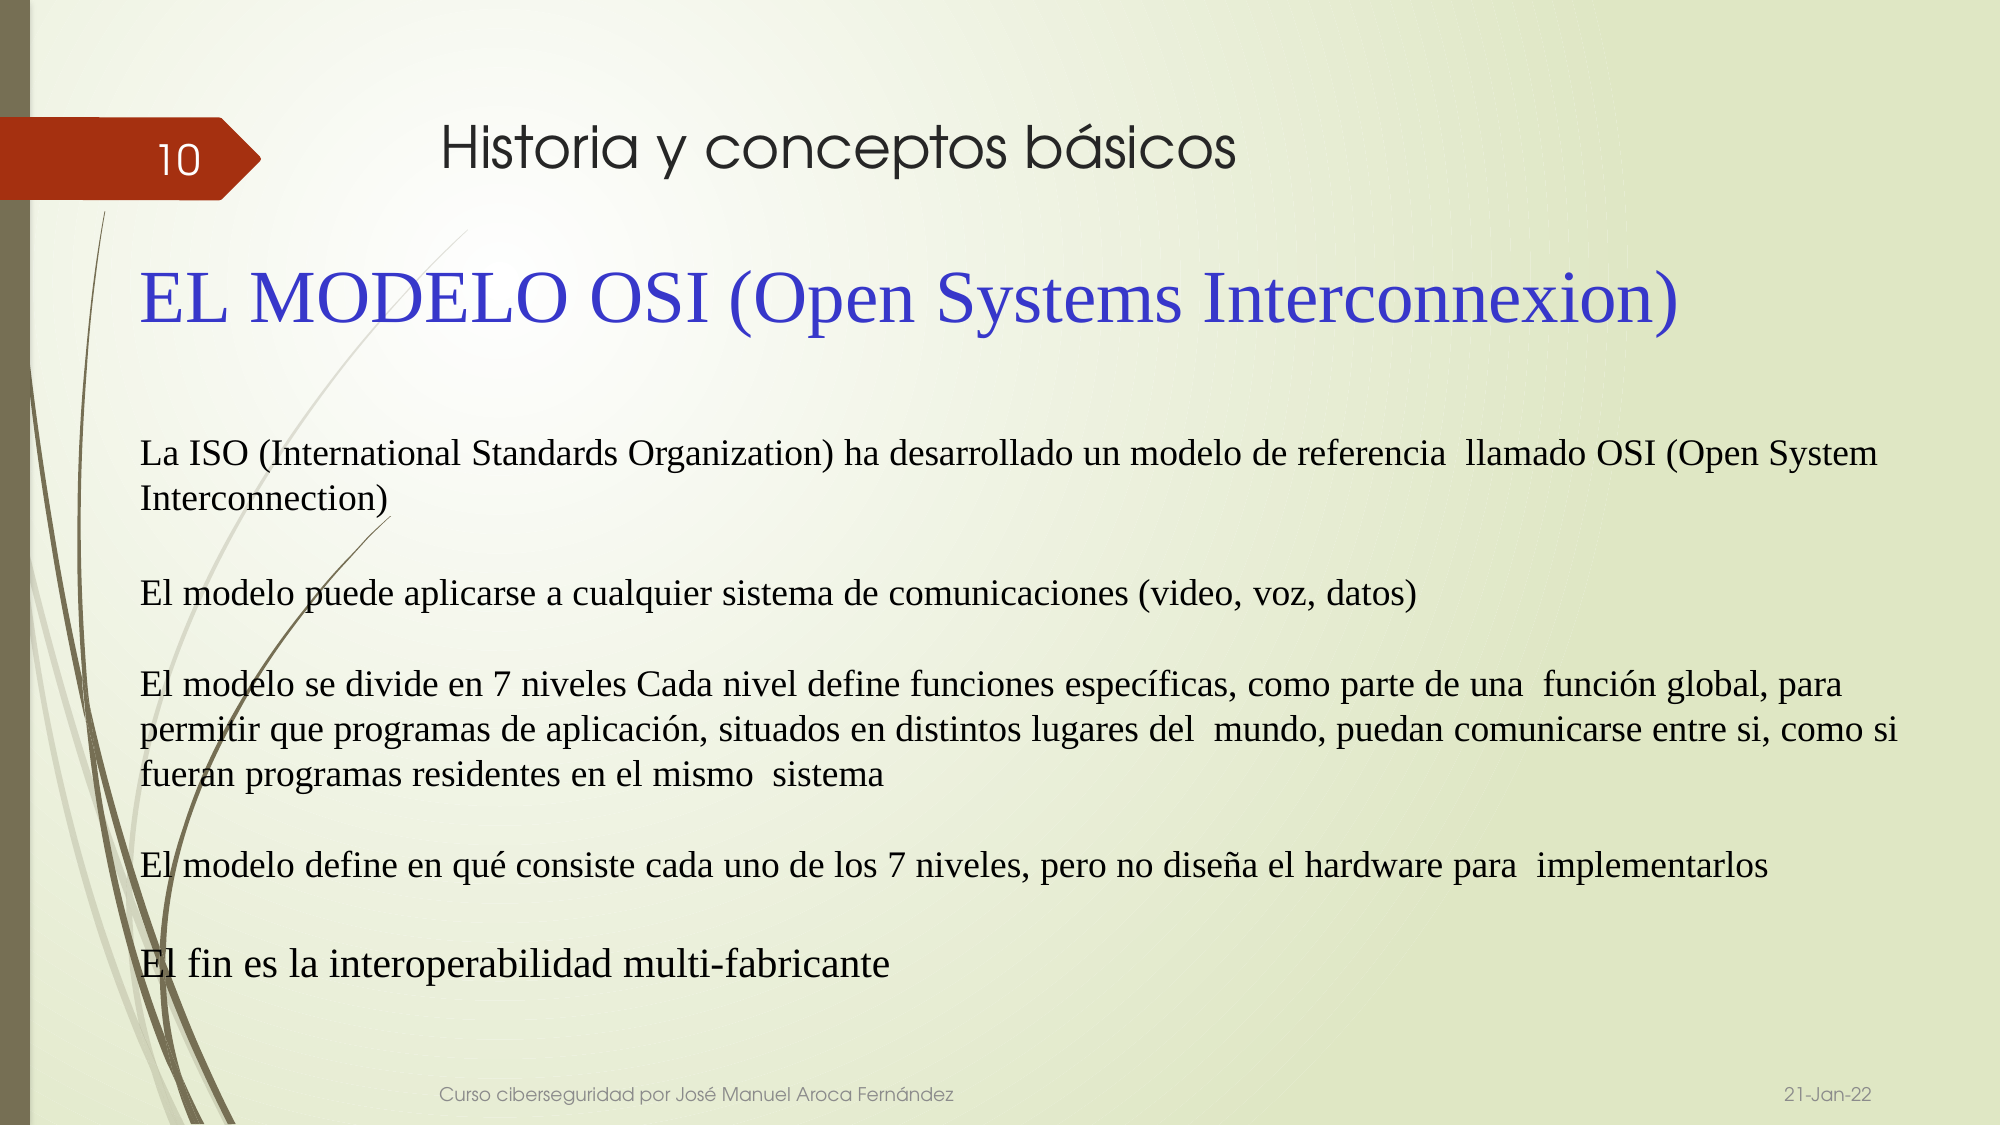

# Historia y conceptos básicos
10
EL MODELO OSI (Open Systems Interconnexion)

La ISO (International Standards Organization) ha desarrollado un modelo de referencia  llamado OSI (Open System Interconnection)

El modelo puede aplicarse a cualquier sistema de comunicaciones (video, voz, datos)

El modelo se divide en 7 niveles Cada nivel define funciones específicas, como parte de una  función global, para permitir que programas de aplicación, situados en distintos lugares del  mundo, puedan comunicarse entre si, como si fueran programas residentes en el mismo  sistema

El modelo define en qué consiste cada uno de los 7 niveles, pero no diseña el hardware para  implementarlos

El fin es la interoperabilidad multi-fabricante
21-Jan-22
Curso ciberseguridad por José Manuel Aroca Fernández